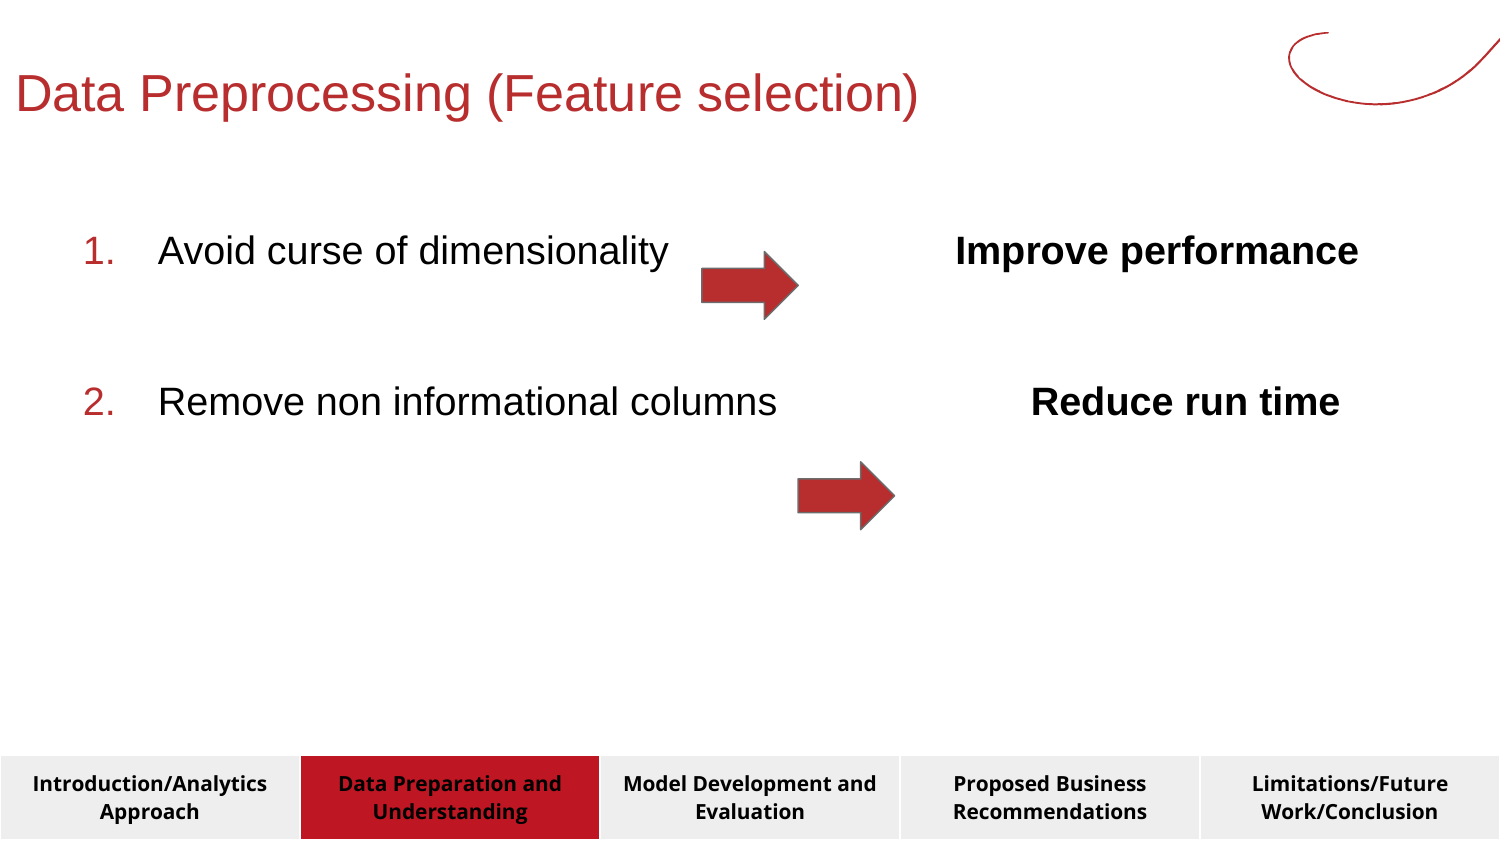

# Data Preprocessing (Feature selection)
Avoid curse of dimensionality                          Improve performance

Remove non informational columns                       Reduce run time

| Introduction/Analytics Approach | Data Preparation and Understanding | Model Development and Evaluation | Proposed Business Recommendations | Limitations/Future Work/Conclusion |
| --- | --- | --- | --- | --- |